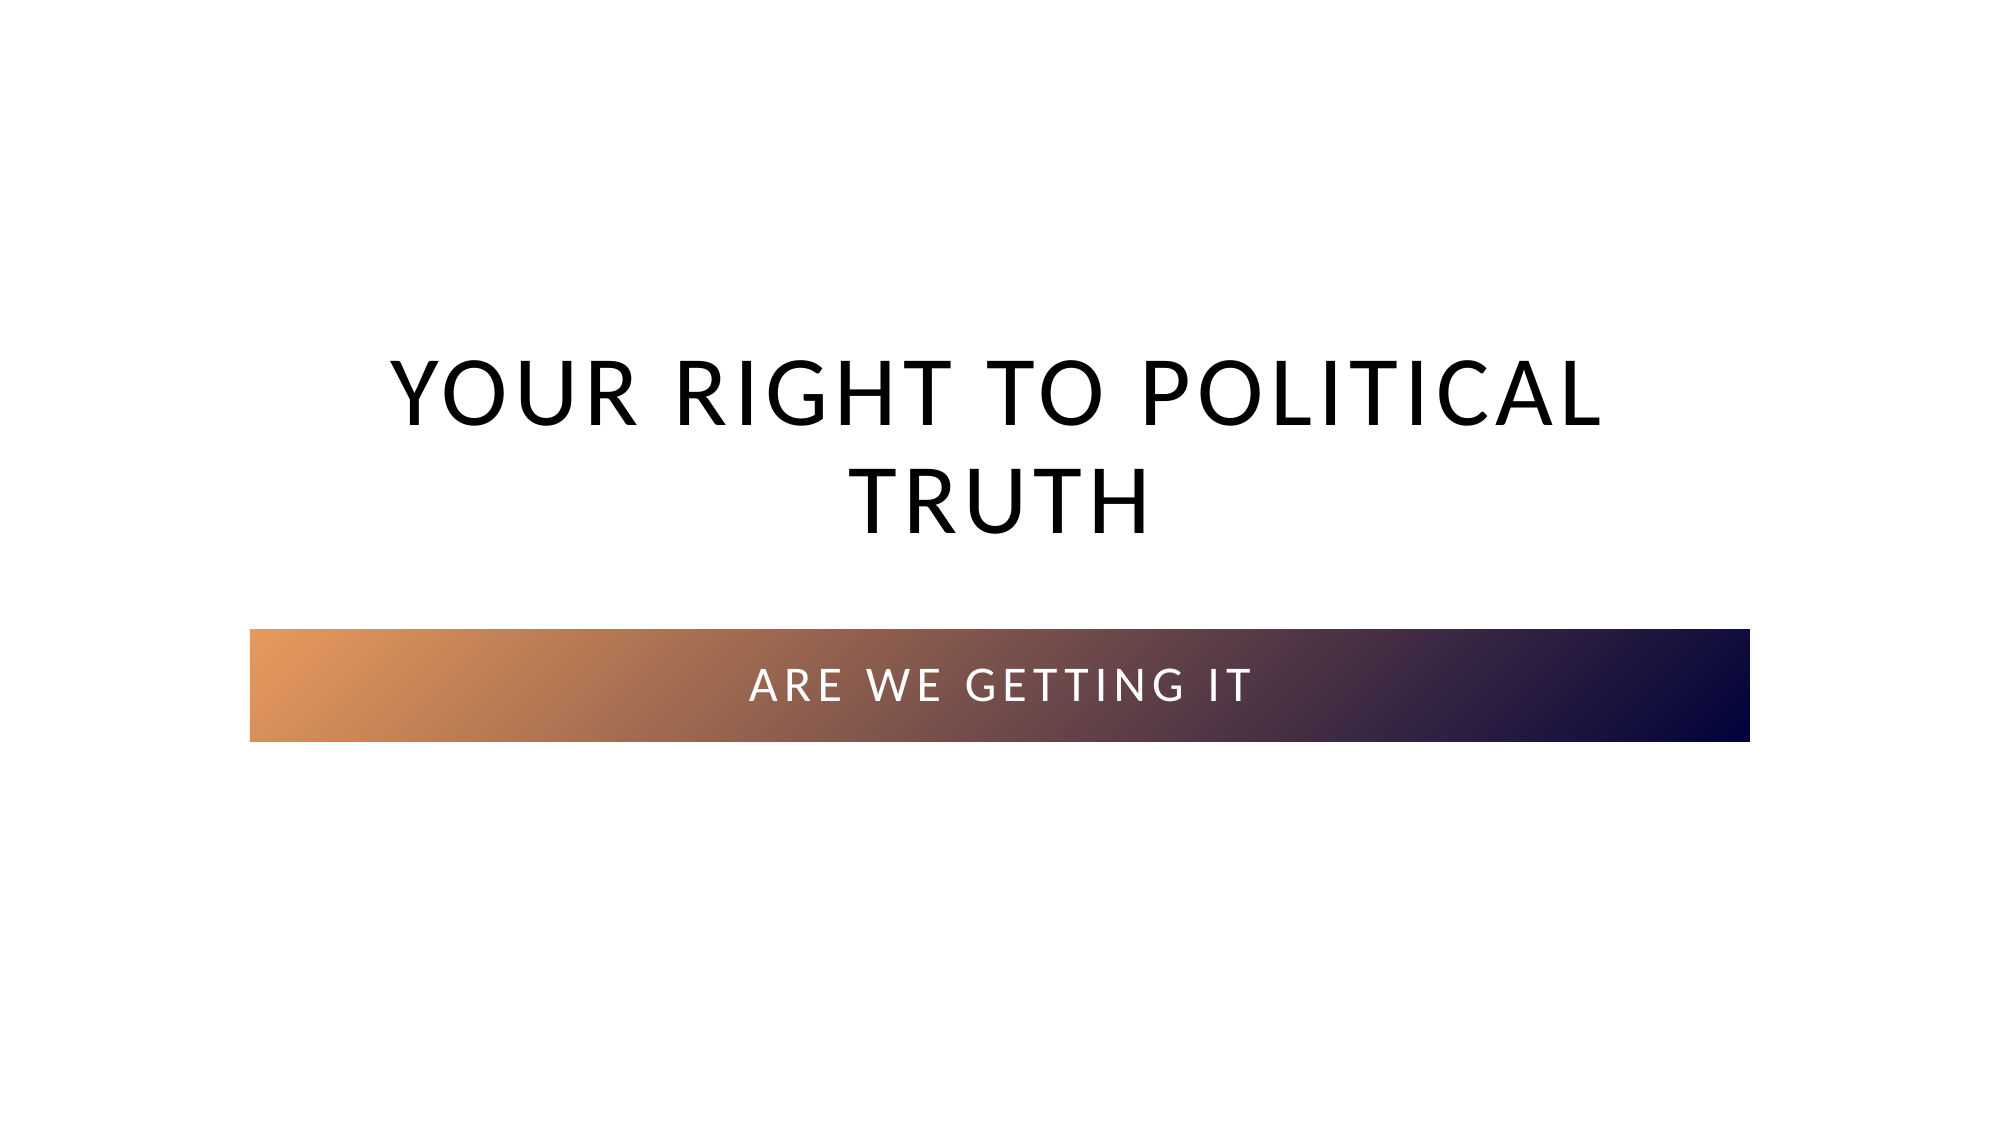

# Your right to political truth
Are we getting it